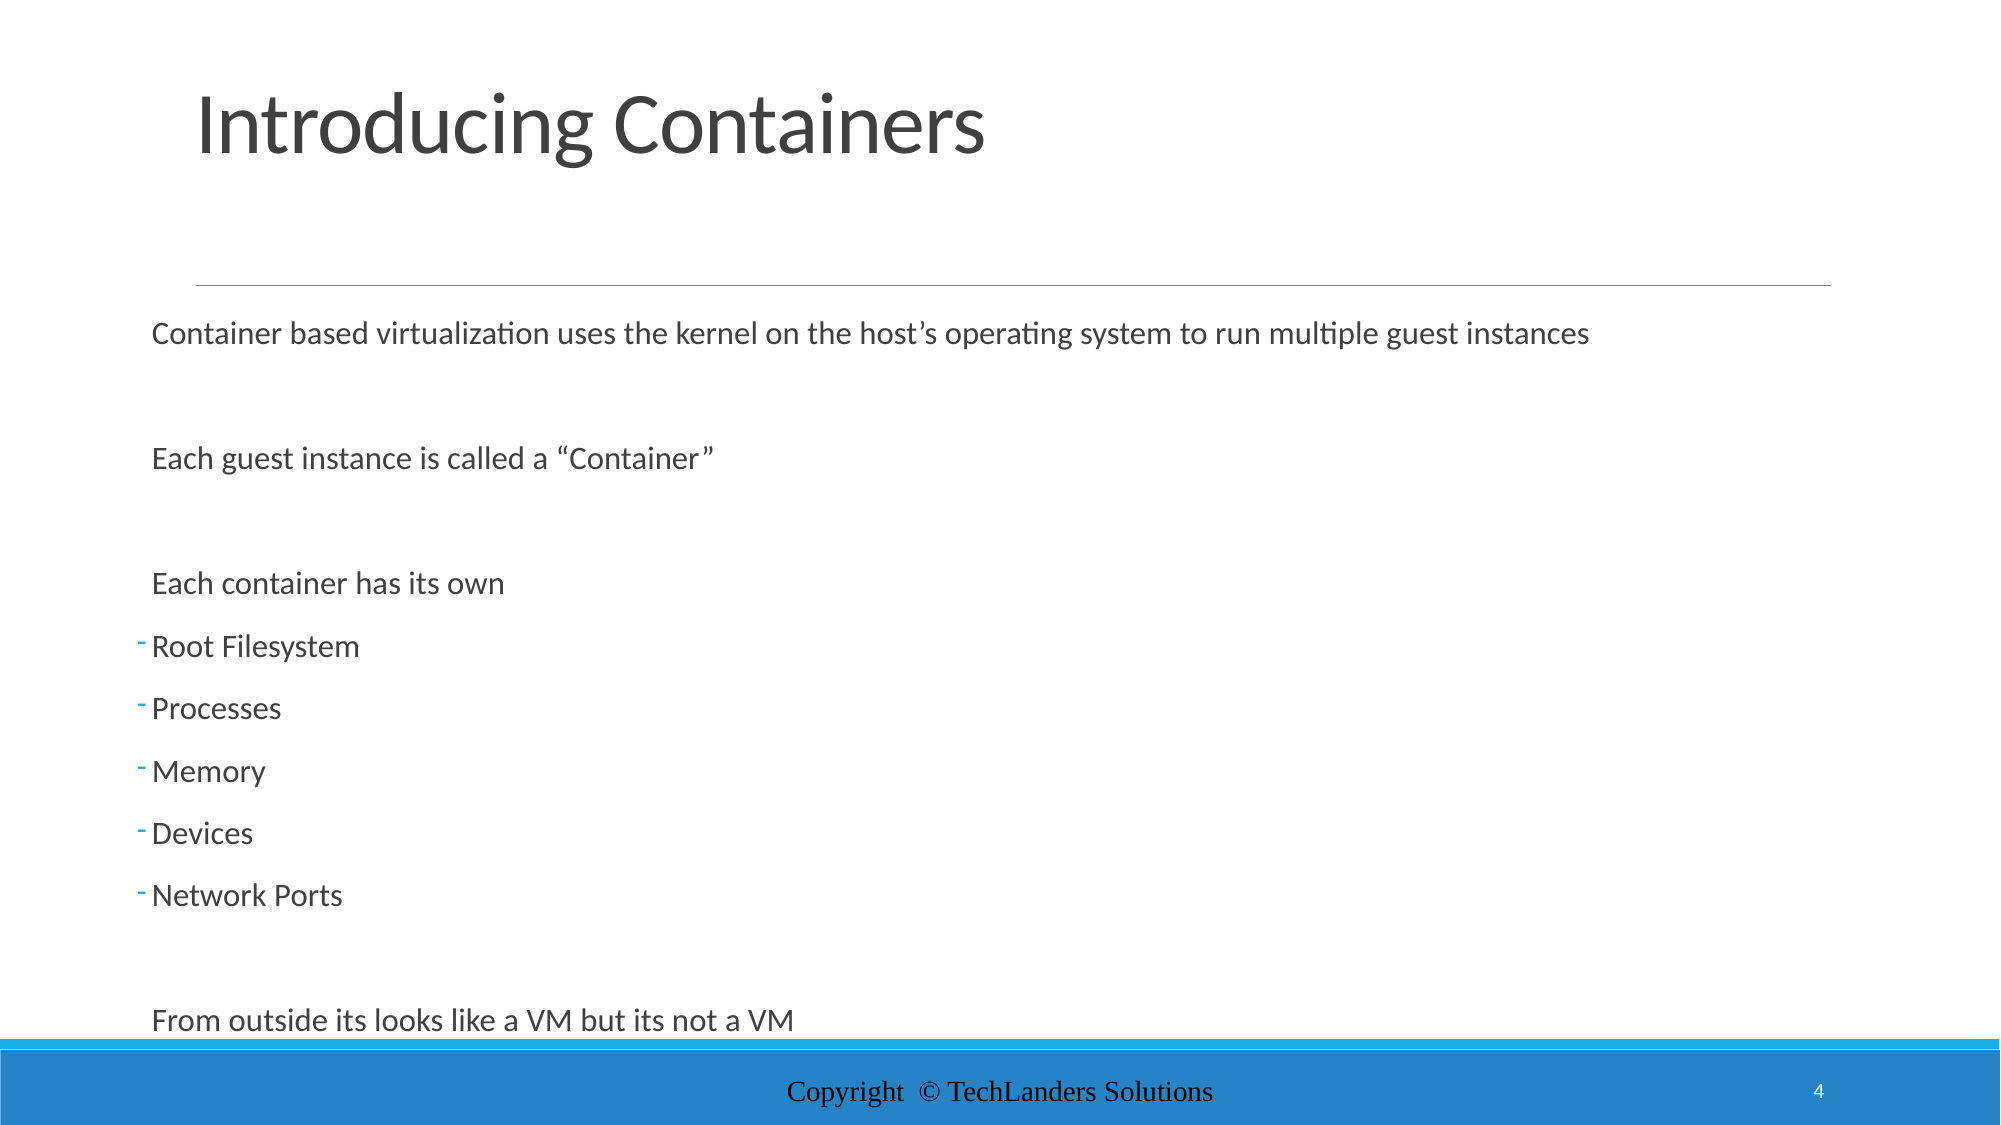

# Introducing Containers

Container based virtualization uses the kernel on the host’s operating system to run multiple guest instances

Each guest instance is called a “Container”

Each container has its own
Root Filesystem
Processes
Memory
Devices
Network Ports

From outside its looks like a VM but its not a VM

Copyright  © TechLanders Solutions
4